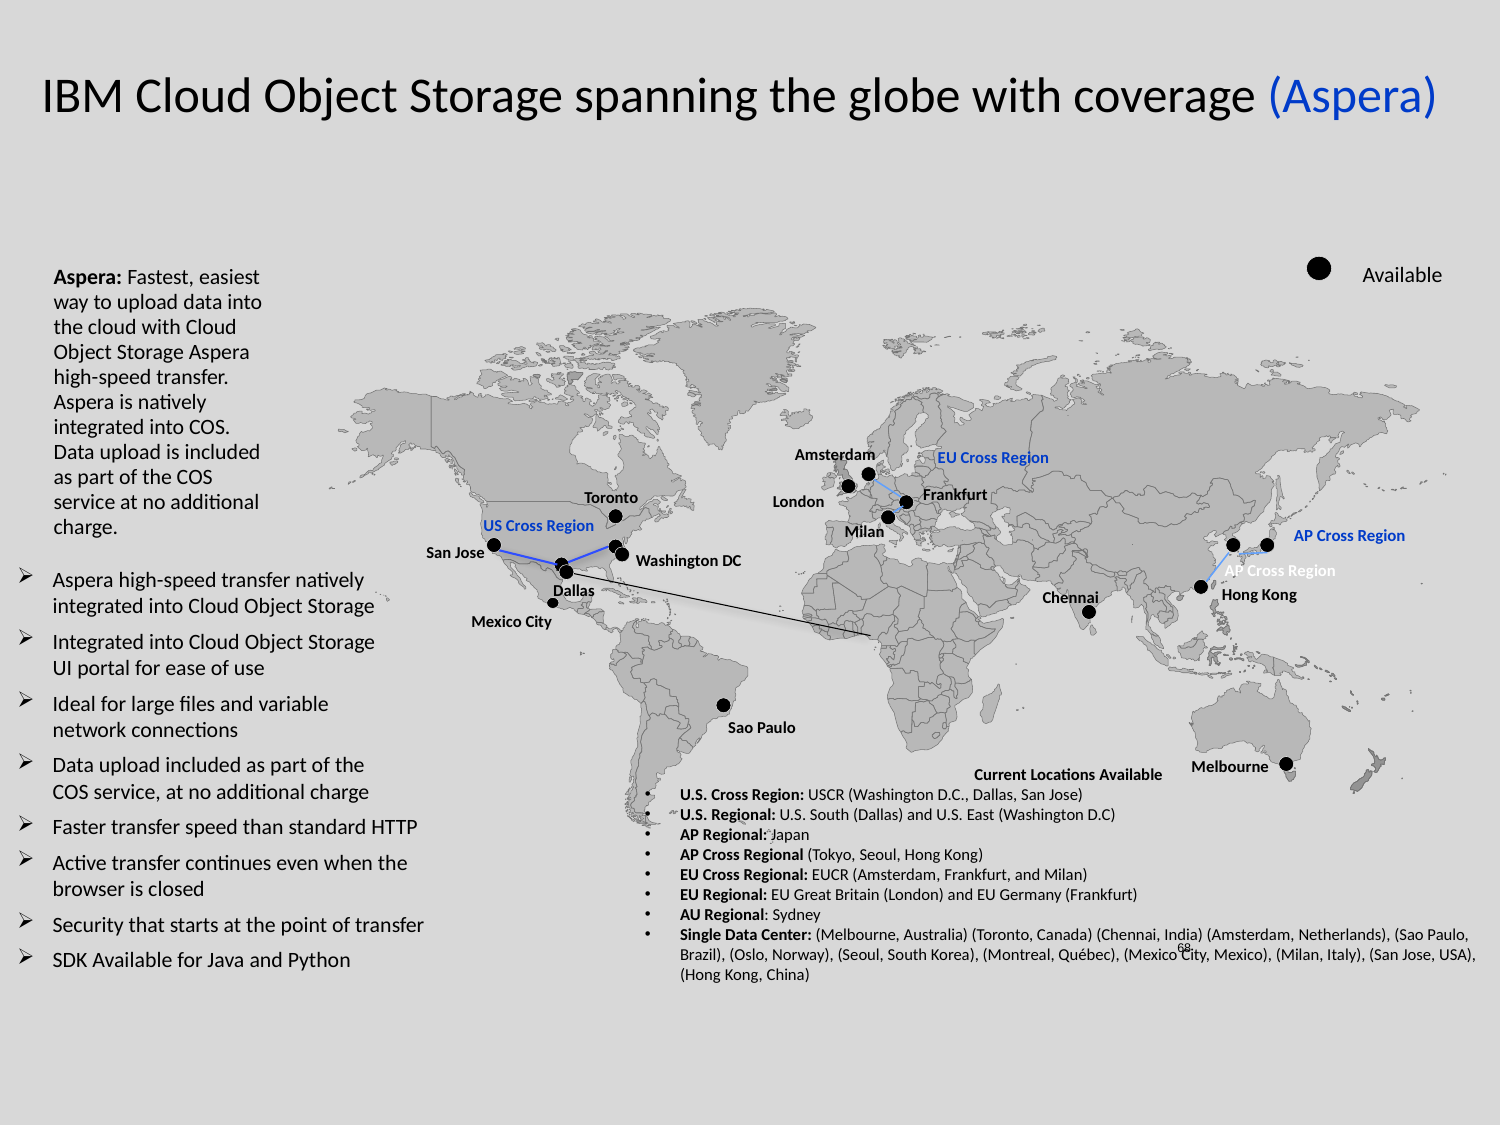

IBM Cloud Object Storage spanning the globe with coverage (Aspera)

Aspera: Fastest, easiest way to upload data into the cloud with Cloud Object Storage Aspera high-speed transfer. Aspera is natively integrated into COS. Data upload is included as part of the COS service at no additional charge.

Available

Amsterdam
EU Cross Region

Frankfurt

Toronto

London

US Cross Region

Milan
AP Cross Region
San Jose

Washington DC

AP Cross Region

Aspera high-speed transfer natively
integrated into Cloud Object Storage
Integrated into Cloud Object Storage
UI portal for ease of use
Ideal for large files and variable
network connections
Data upload included as part of the
COS service, at no additional charge
Faster transfer speed than standard HTTP
Active transfer continues even when the
browser is closed
Security that starts at the point of transfer
SDK Available for Java and Python

Dallas
Hong Kong

Chennai

Mexico City

Sao Paulo
Melbourne
Current Locations Available
U.S. Cross Region: USCR (Washington D.C., Dallas, San Jose)
U.S. Regional: U.S. South (Dallas) and U.S. East (Washington D.C)
AP Regional: Japan
AP Cross Regional (Tokyo, Seoul, Hong Kong)
EU Cross Regional: EUCR (Amsterdam, Frankfurt, and Milan)
EU Regional: EU Great Britain (London) and EU Germany (Frankfurt)
AU Regional: Sydney
Single Data Center: (Melbourne, Australia) (Toronto, Canada) (Chennai, India) (Amsterdam, Netherlands), (Sao Paulo, Brazil), (Oslo, Norway), (Seoul, South Korea), (Montreal, Québec), (Mexico City, Mexico), (Milan, Italy), (San Jose, USA), (Hong Kong, China)

68